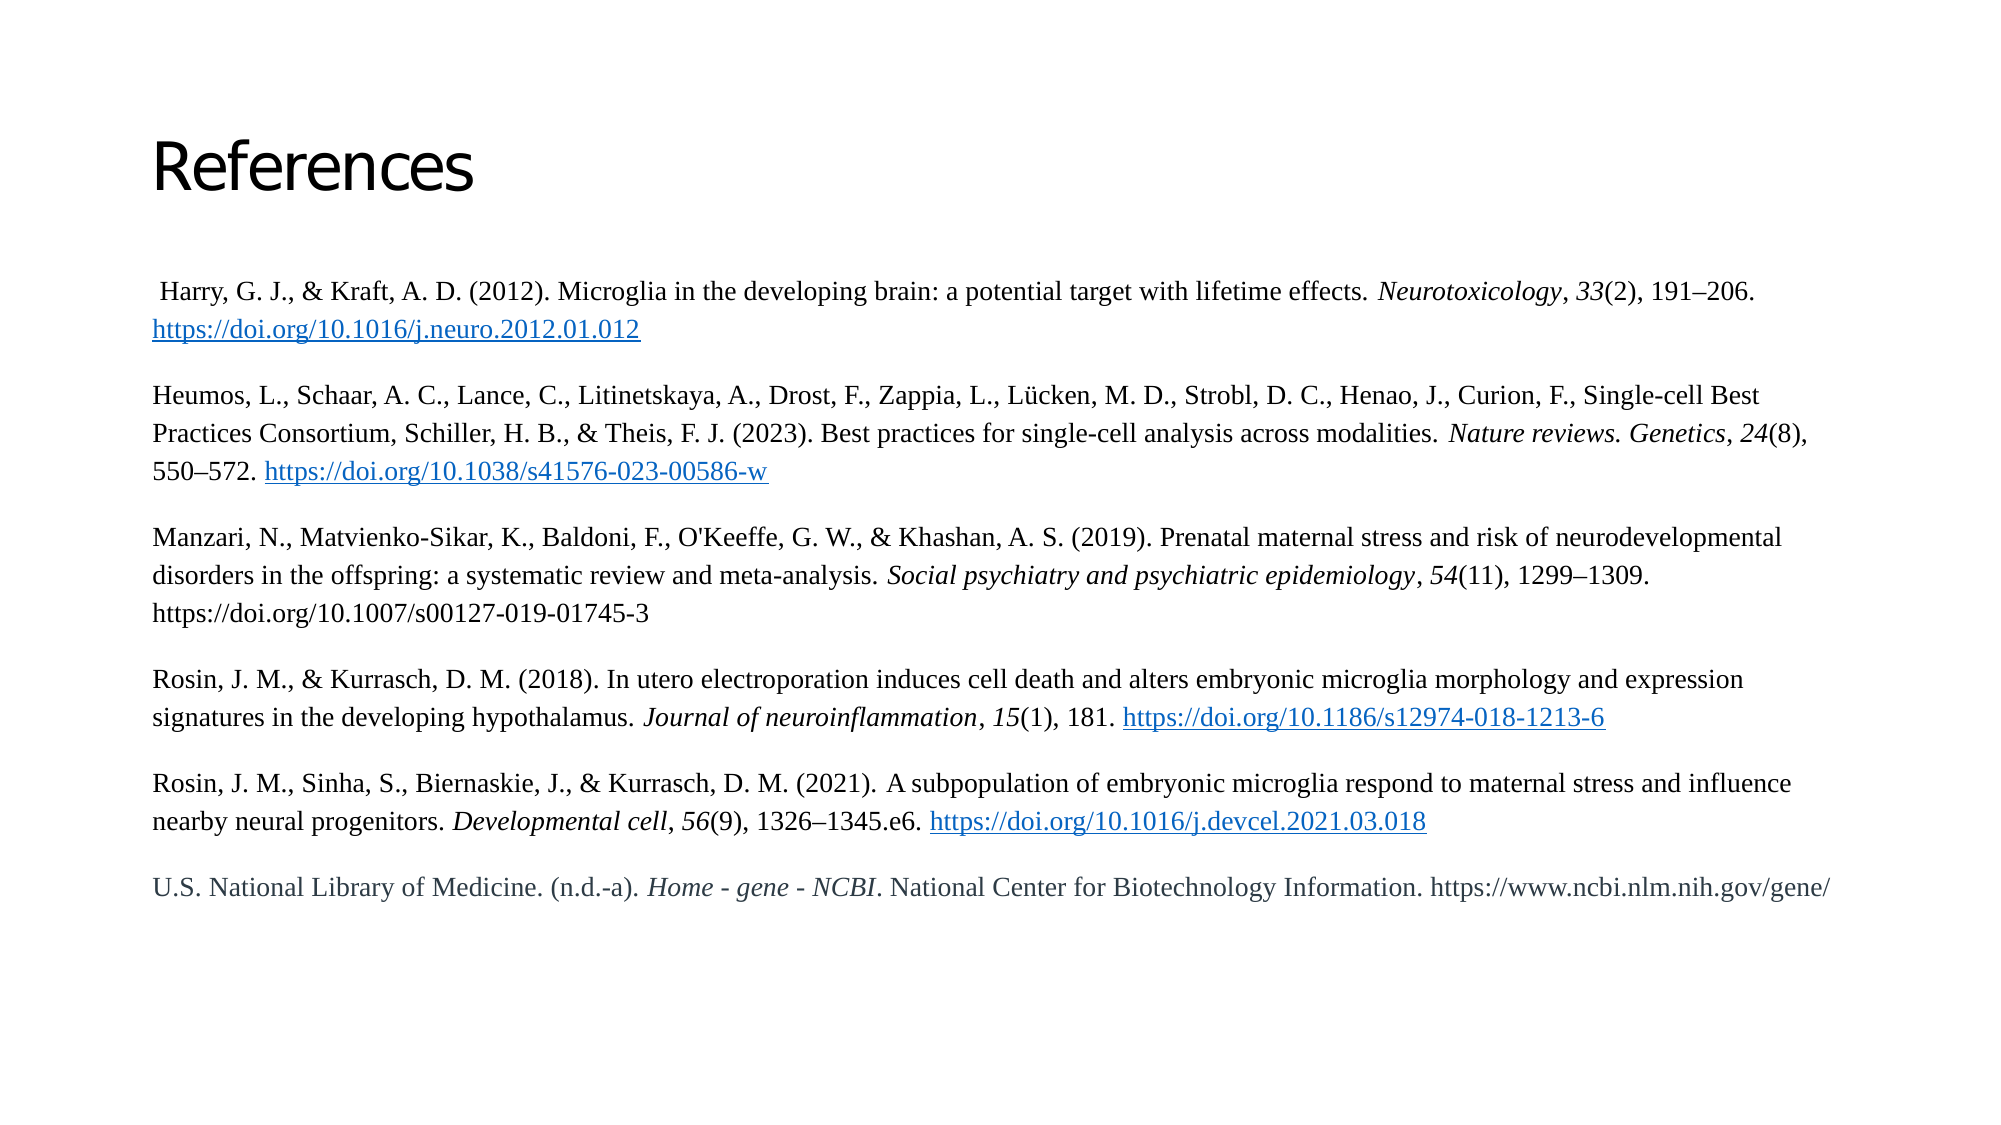

# References

 Harry, G. J., & Kraft, A. D. (2012). Microglia in the developing brain: a potential target with lifetime effects. Neurotoxicology, 33(2), 191–206. https://doi.org/10.1016/j.neuro.2012.01.012
Heumos, L., Schaar, A. C., Lance, C., Litinetskaya, A., Drost, F., Zappia, L., Lücken, M. D., Strobl, D. C., Henao, J., Curion, F., Single-cell Best Practices Consortium, Schiller, H. B., & Theis, F. J. (2023). Best practices for single-cell analysis across modalities. Nature reviews. Genetics, 24(8), 550–572. https://doi.org/10.1038/s41576-023-00586-w
Manzari, N., Matvienko-Sikar, K., Baldoni, F., O'Keeffe, G. W., & Khashan, A. S. (2019). Prenatal maternal stress and risk of neurodevelopmental disorders in the offspring: a systematic review and meta-analysis. Social psychiatry and psychiatric epidemiology, 54(11), 1299–1309. https://doi.org/10.1007/s00127-019-01745-3
Rosin, J. M., & Kurrasch, D. M. (2018). In utero electroporation induces cell death and alters embryonic microglia morphology and expression signatures in the developing hypothalamus. Journal of neuroinflammation, 15(1), 181. https://doi.org/10.1186/s12974-018-1213-6
Rosin, J. M., Sinha, S., Biernaskie, J., & Kurrasch, D. M. (2021). A subpopulation of embryonic microglia respond to maternal stress and influence nearby neural progenitors. Developmental cell, 56(9), 1326–1345.e6. https://doi.org/10.1016/j.devcel.2021.03.018
U.S. National Library of Medicine. (n.d.-a). Home - gene - NCBI. National Center for Biotechnology Information. https://www.ncbi.nlm.nih.gov/gene/